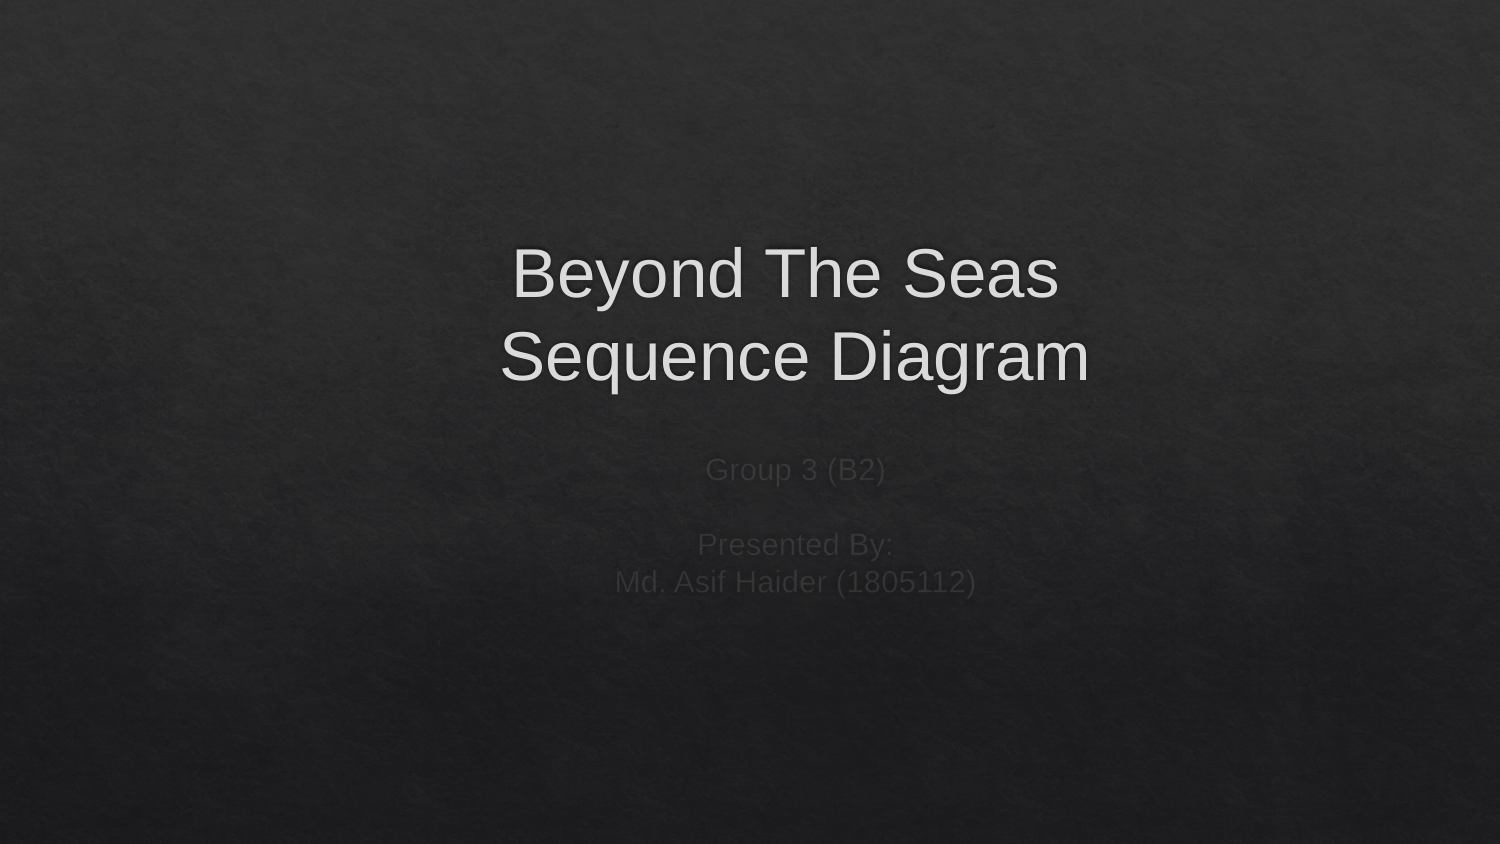

# Beyond The Seas
Sequence Diagram
Group 3 (B2)

Presented By:
Md. Asif Haider (1805112)